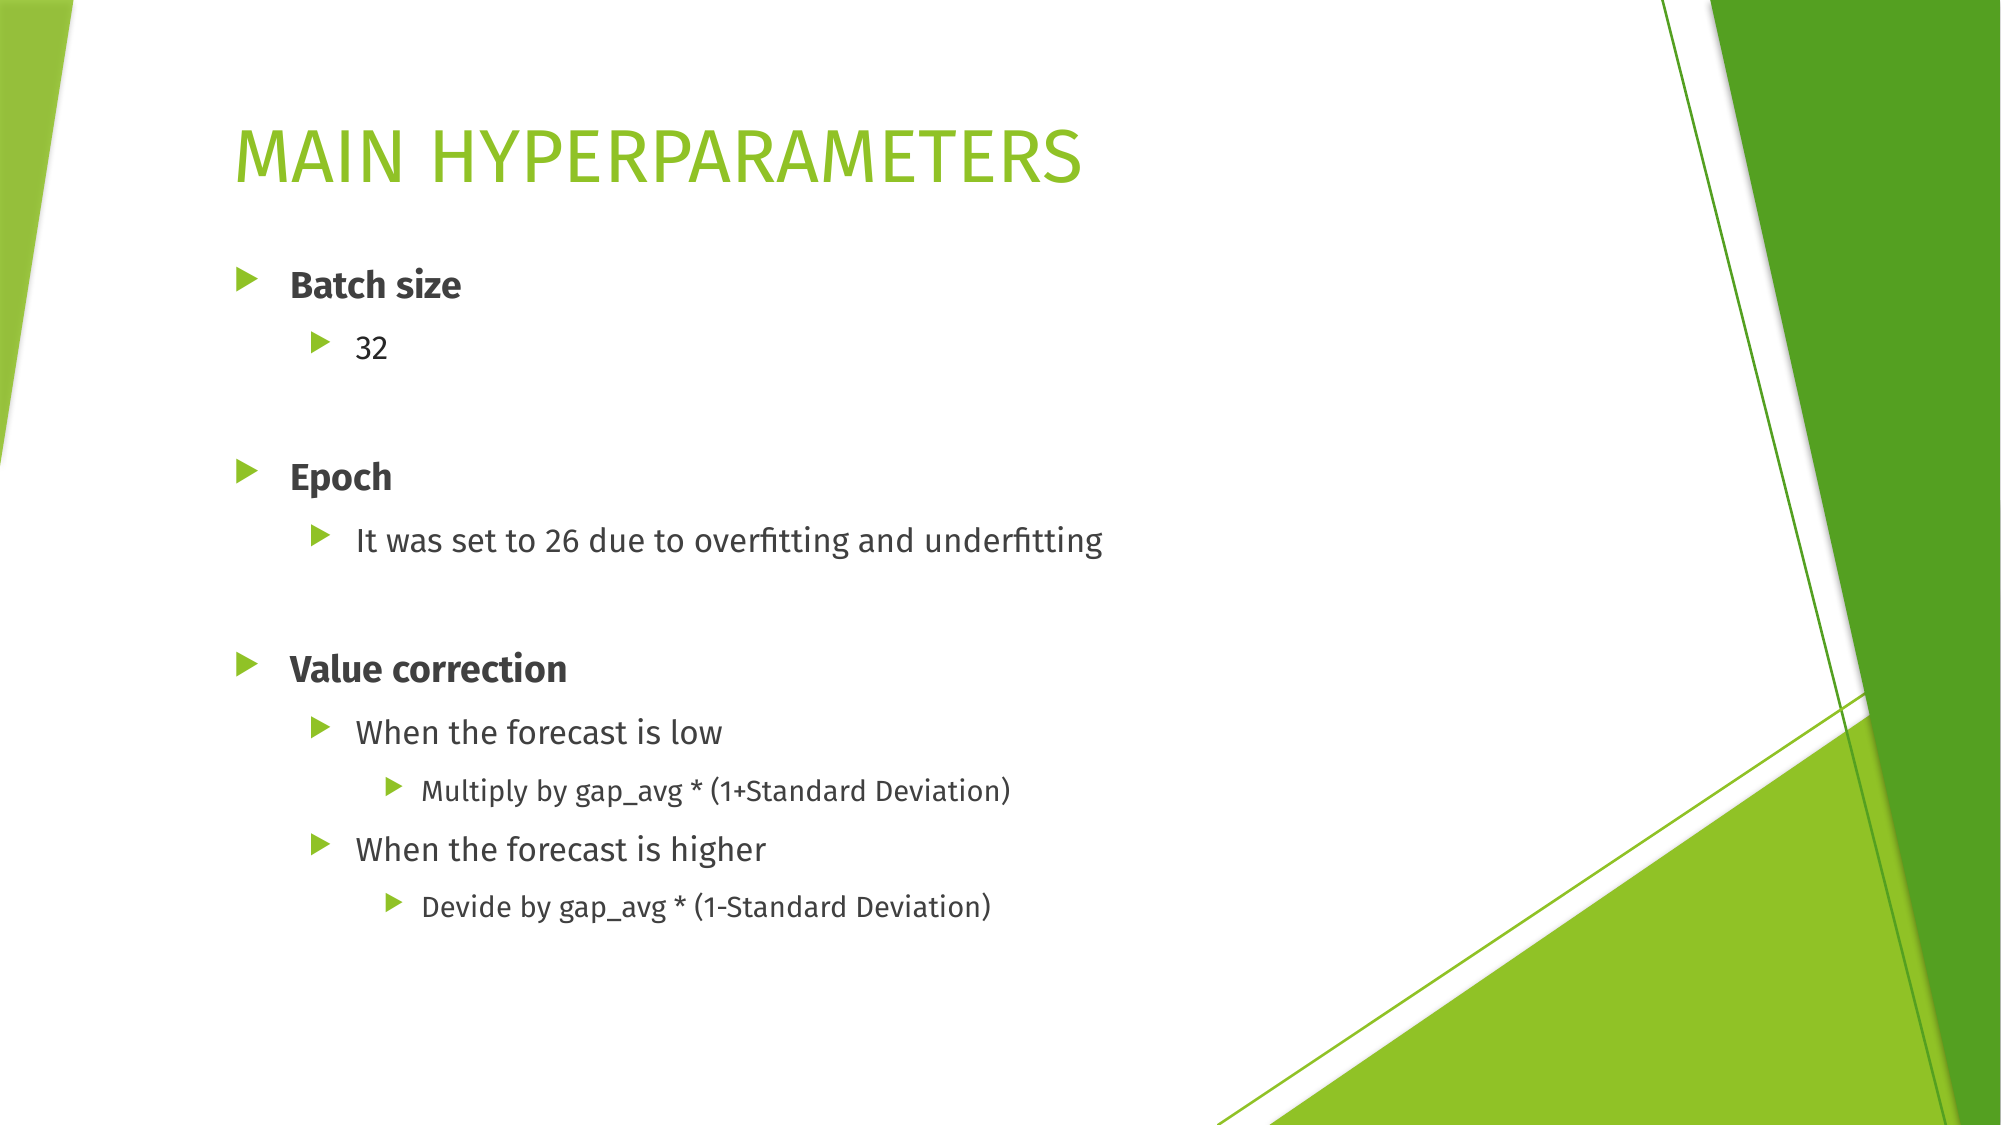

# MAIN HYPERPARAMETERS
Batch size
32

Epoch
It was set to 26 due to overfitting and underfitting

Value correction
When the forecast is low
Multiply by gap_avg * (1+Standard Deviation)
When the forecast is higher
Devide by gap_avg * (1-Standard Deviation)